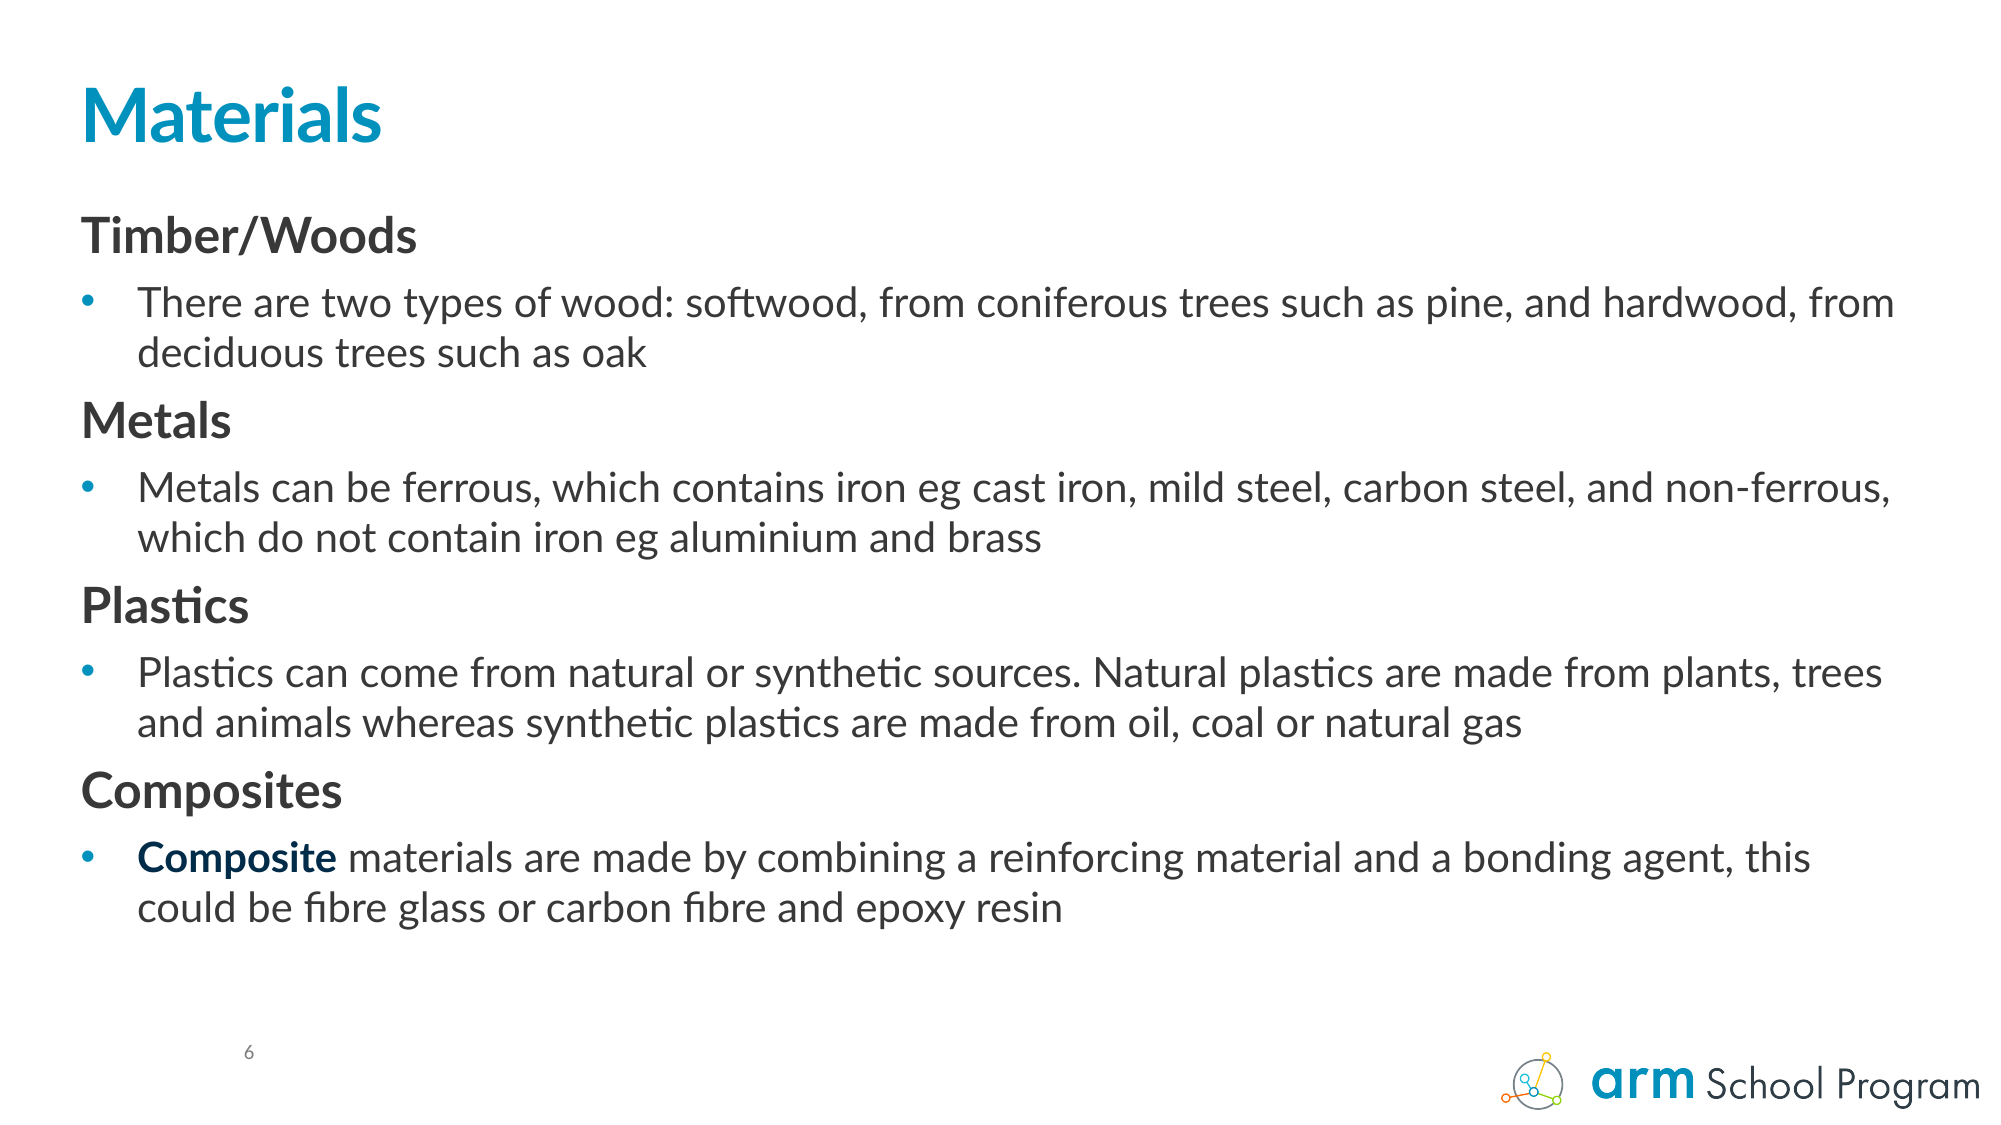

# Materials
Timber/Woods
There are two types of wood: softwood, from coniferous trees such as pine, and hardwood, from deciduous trees such as oak
Metals
Metals can be ferrous, which contains iron eg cast iron, mild steel, carbon steel, and non-ferrous, which do not contain iron eg aluminium and brass
Plastics
Plastics can come from natural or synthetic sources. Natural plastics are made from plants, trees and animals whereas synthetic plastics are made from oil, coal or natural gas
Composites
Composite materials are made by combining a reinforcing material and a bonding agent, this could be fibre glass or carbon fibre and epoxy resin